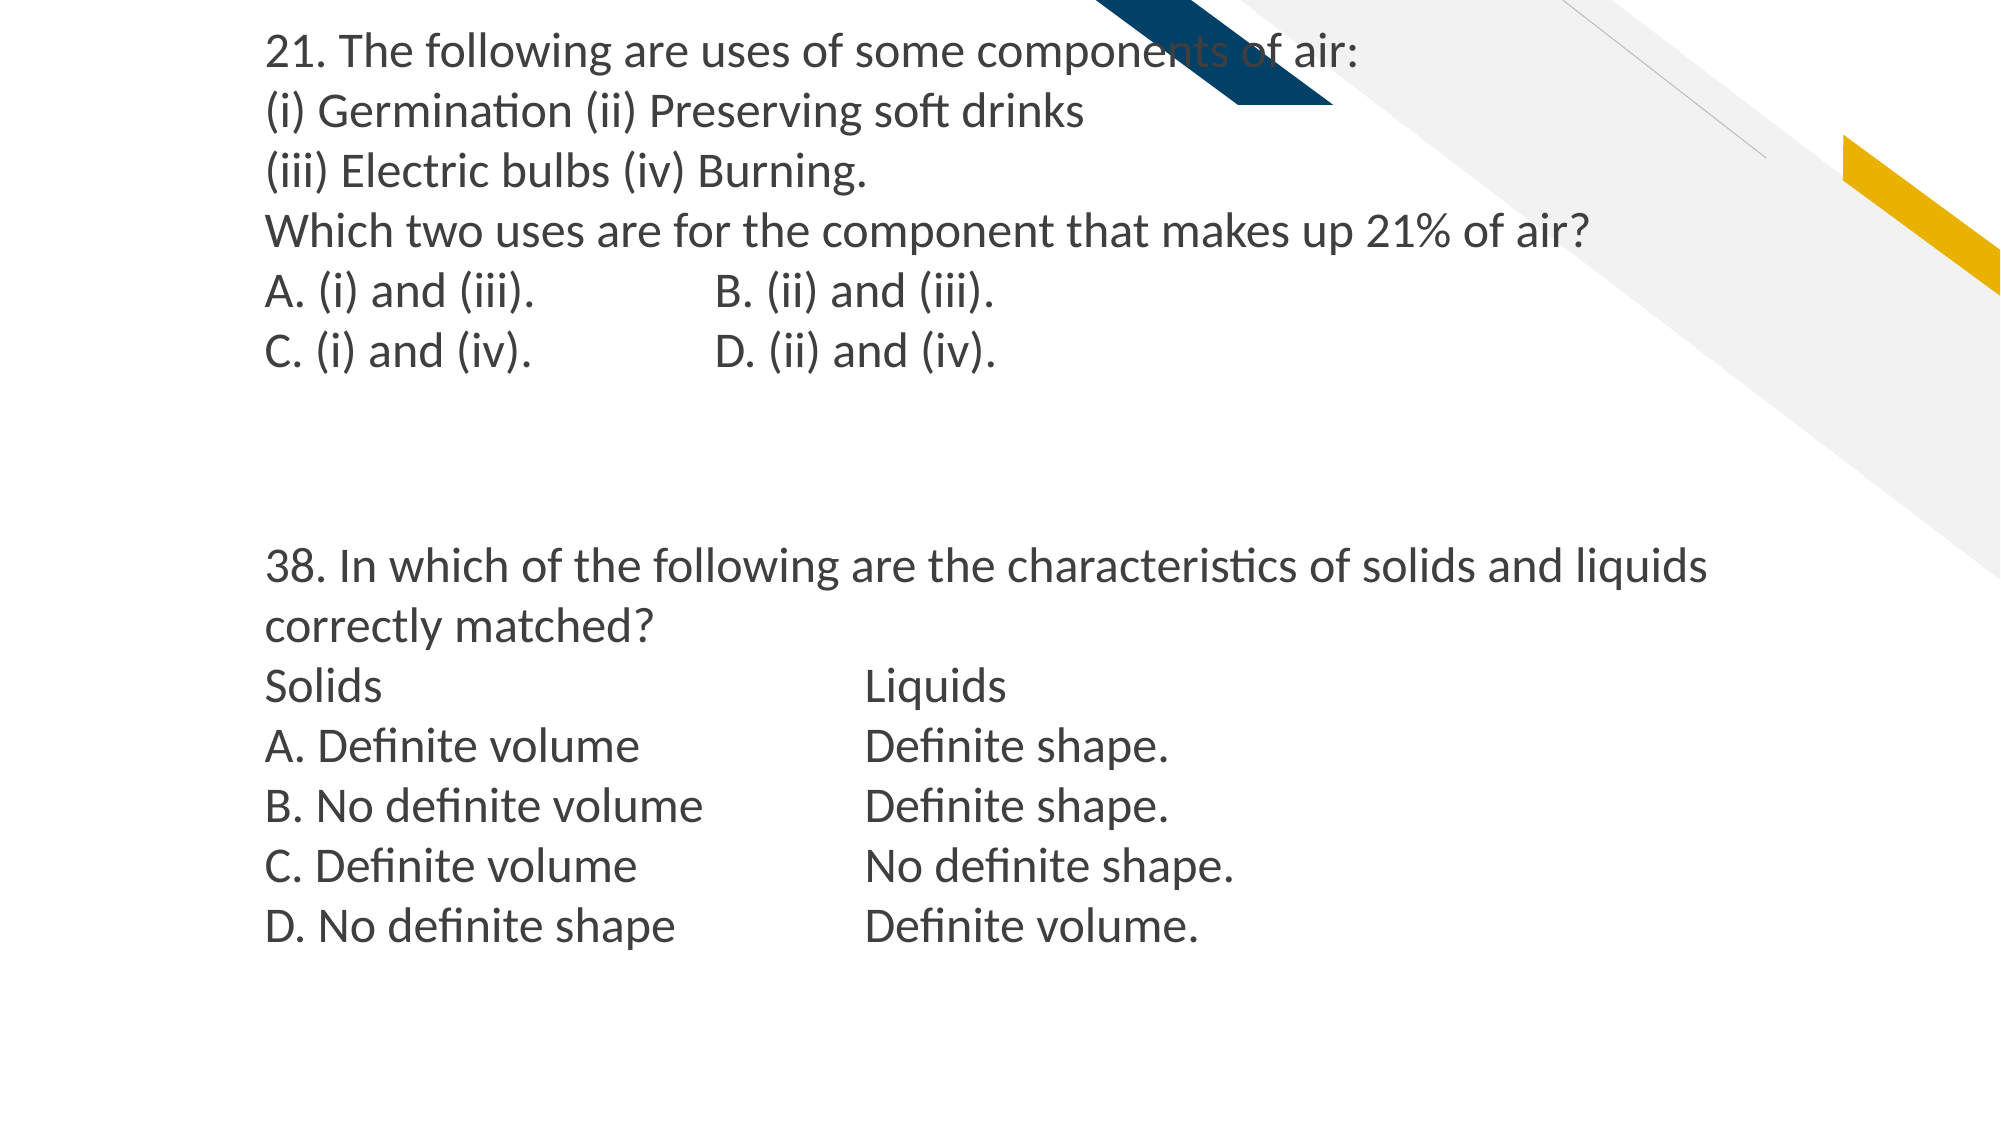

21. The following are uses of some components of air:
(i) Germination (ii) Preserving soft drinks
(iii) Electric bulbs (iv) Burning.
Which two uses are for the component that makes up 21% of air?
A. (i) and (iii). 		B. (ii) and (iii).
C. (i) and (iv).		D. (ii) and (iv).
38. In which of the following are the characteristics of solids and liquids correctly matched?
Solids 				Liquids
A. Definite volume 		Definite shape.
B. No definite volume 	Definite shape.
C. Definite volume 		No definite shape.
D. No definite shape 		Definite volume.